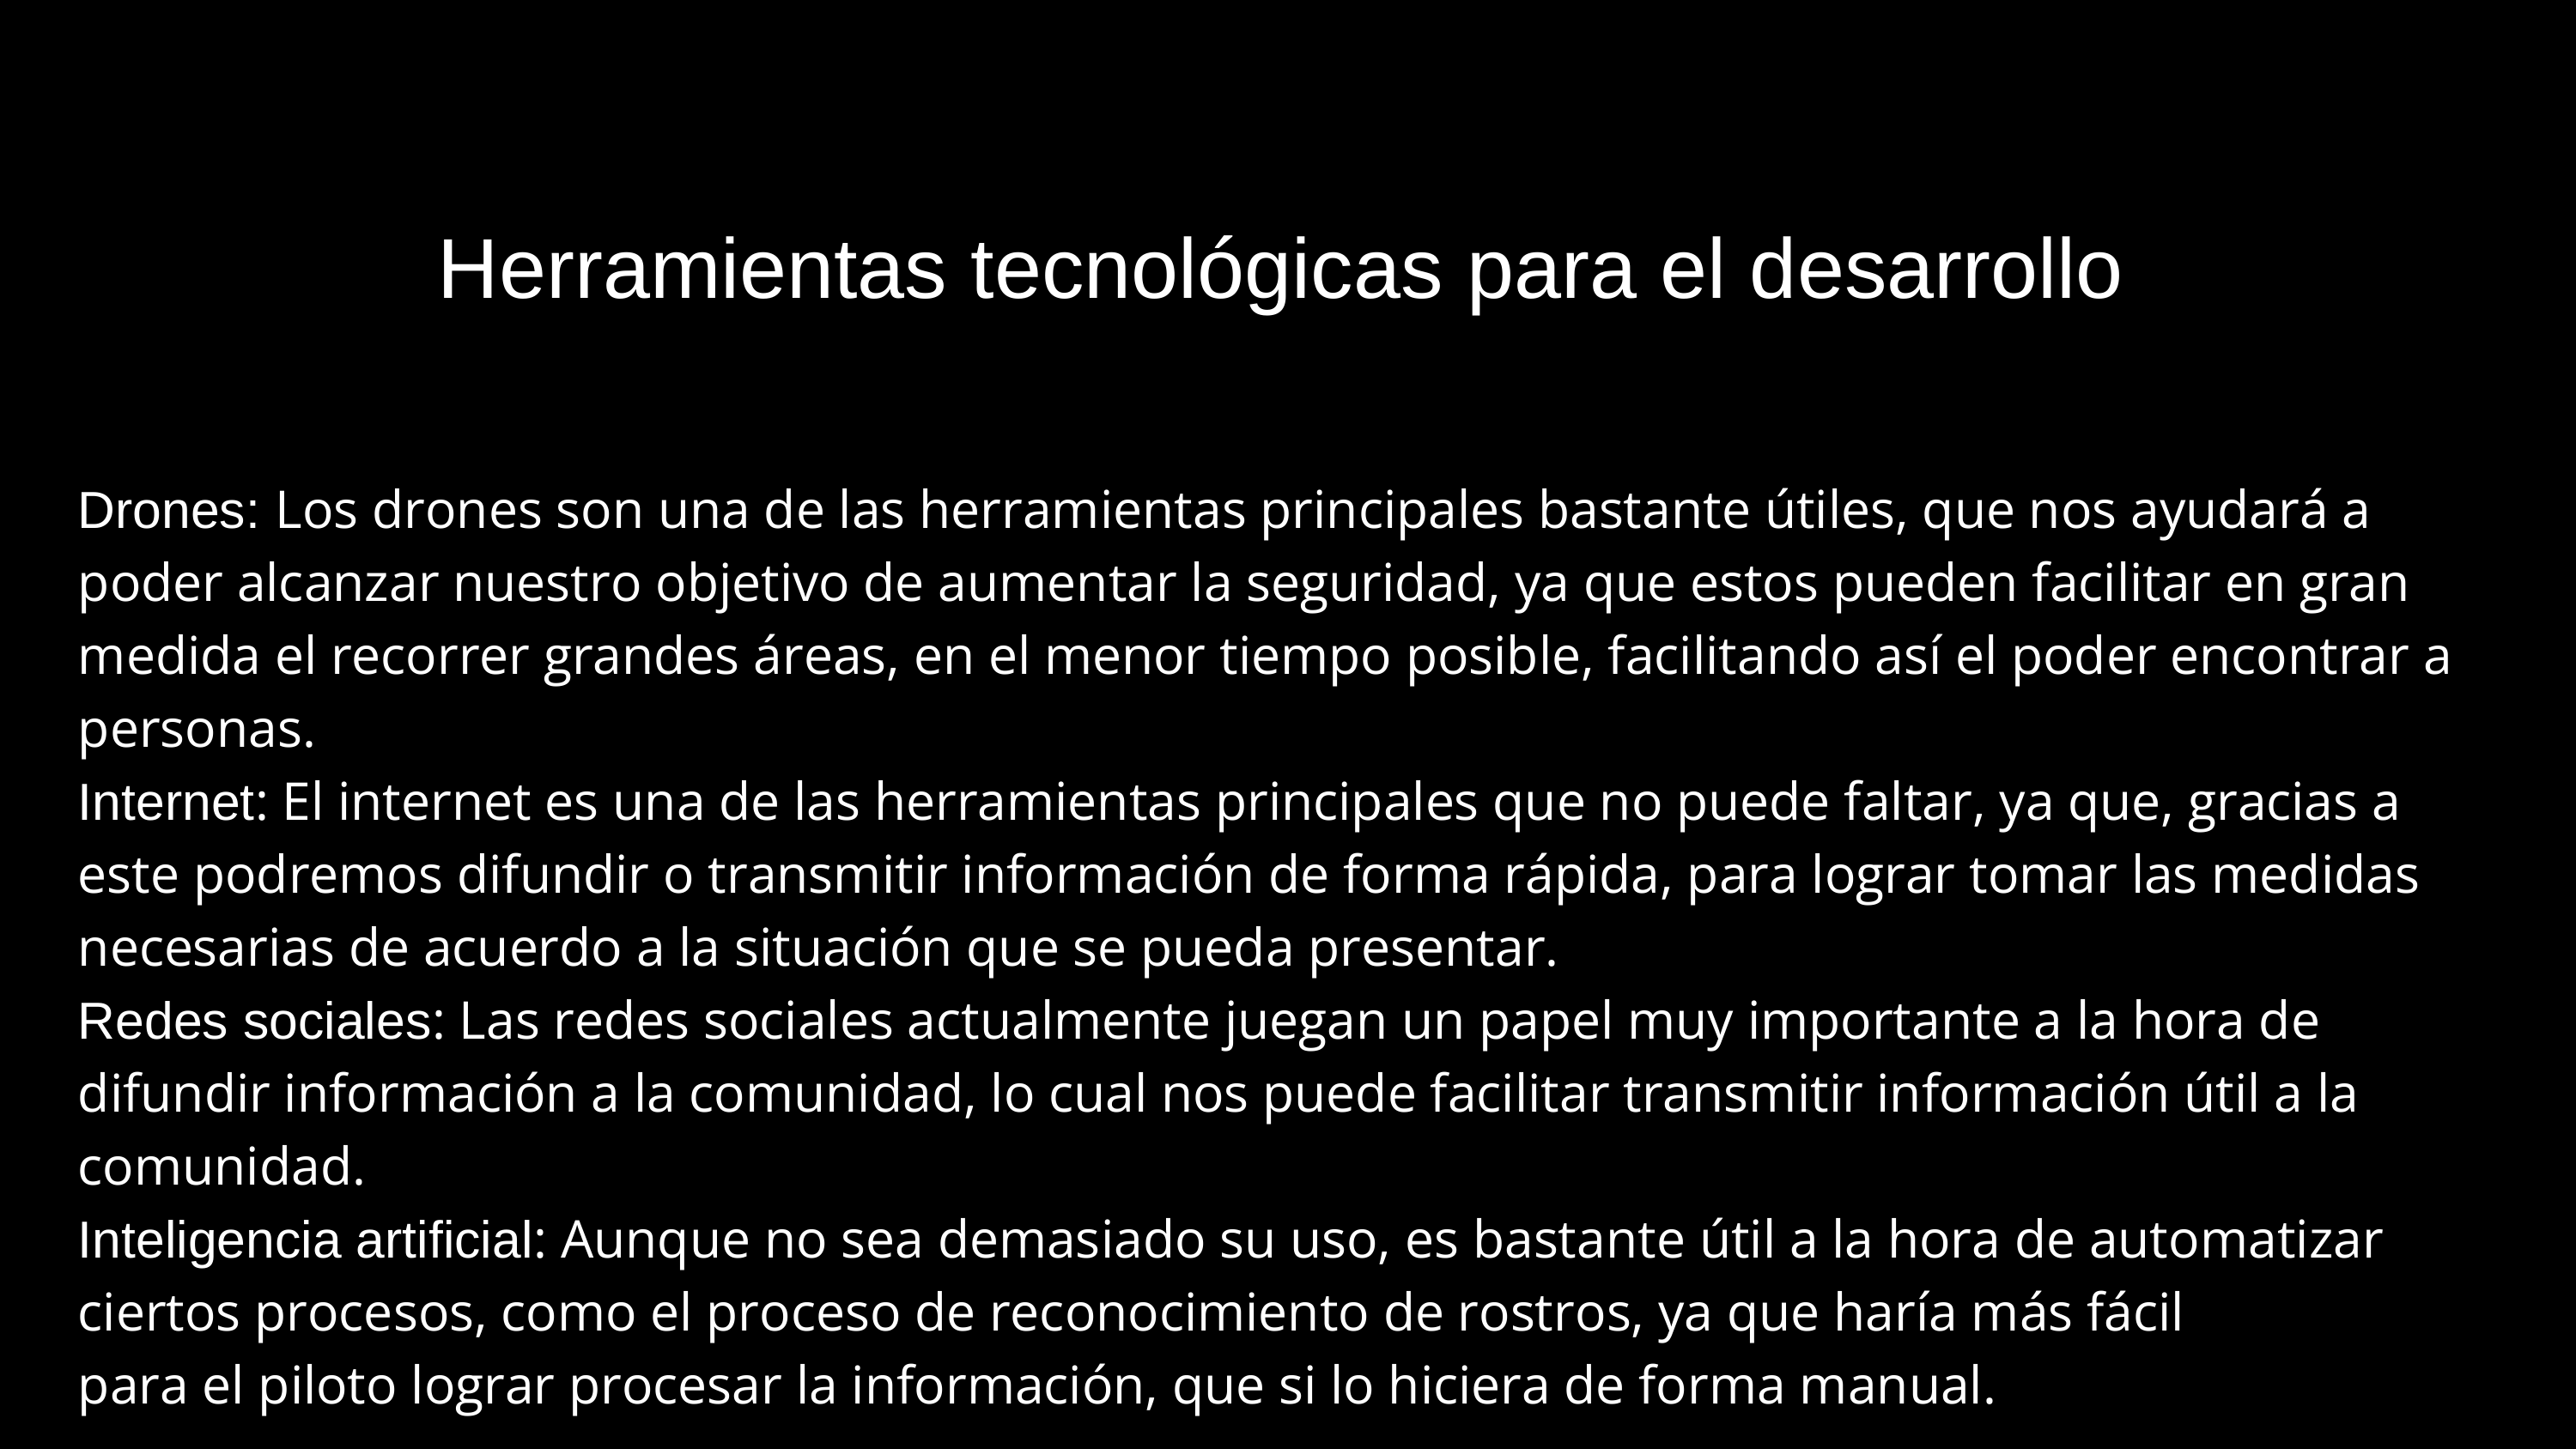

Herramientas tecnológicas para el desarrollo
Drones: Los drones son una de las herramientas principales bastante útiles, que nos ayudará a poder alcanzar nuestro objetivo de aumentar la seguridad, ya que estos pueden facilitar en gran medida el recorrer grandes áreas, en el menor tiempo posible, facilitando así el poder encontrar a personas.
Internet: El internet es una de las herramientas principales que no puede faltar, ya que, gracias a este podremos difundir o transmitir información de forma rápida, para lograr tomar las medidas necesarias de acuerdo a la situación que se pueda presentar.
Redes sociales: Las redes sociales actualmente juegan un papel muy importante a la hora de difundir información a la comunidad, lo cual nos puede facilitar transmitir información útil a la comunidad.
Inteligencia artificial: Aunque no sea demasiado su uso, es bastante útil a la hora de automatizar ciertos procesos, como el proceso de reconocimiento de rostros, ya que haría más fácil
para el piloto lograr procesar la información, que si lo hiciera de forma manual.